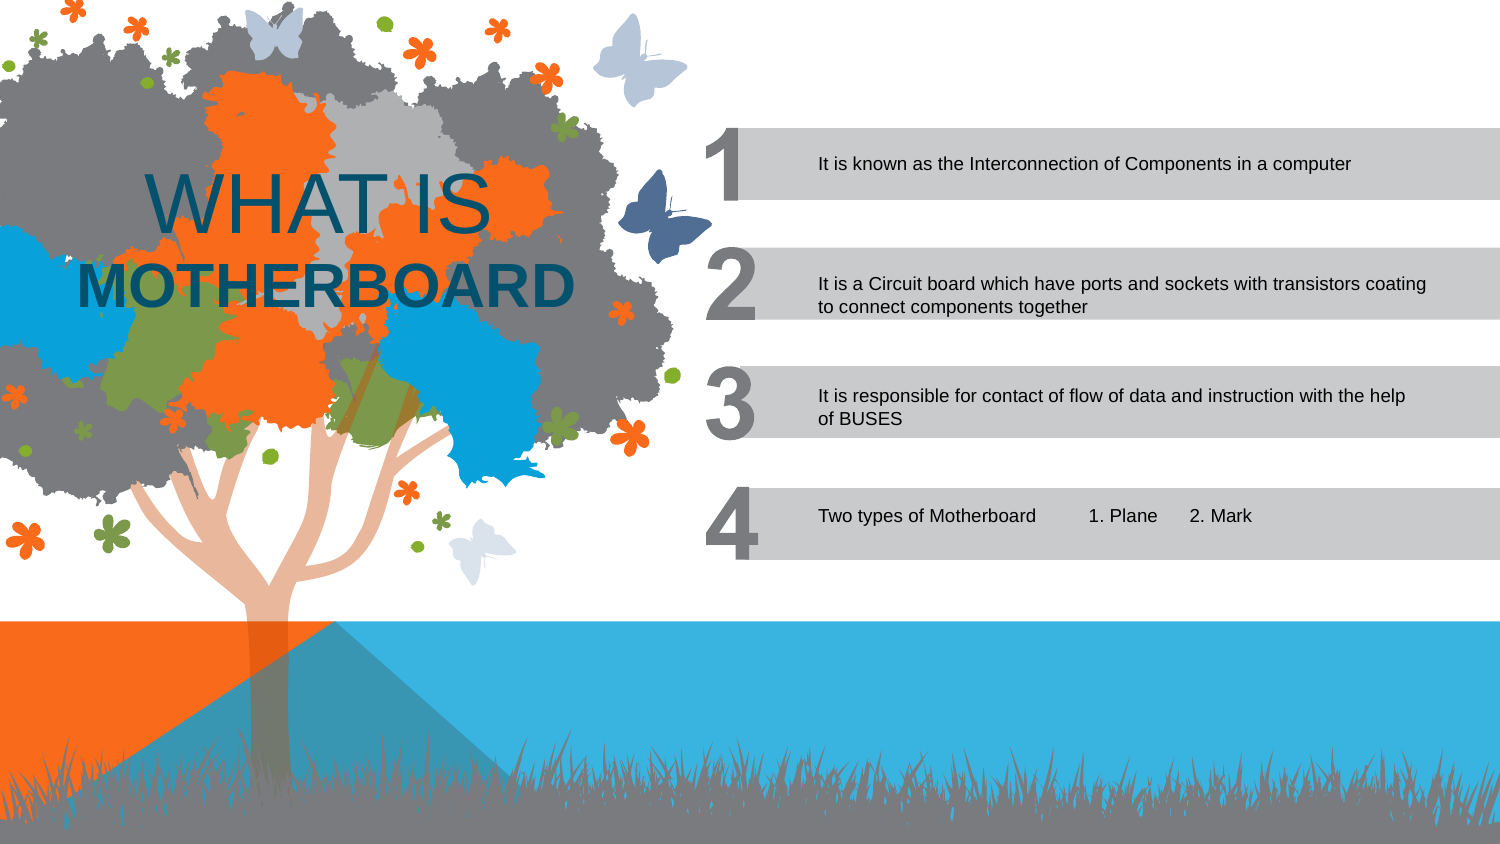

It is known as the Interconnection of Components in a computer

WHAT IS

MOTHERBOARD

It is a Circuit board which have ports and sockets with transistors coating to connect components together

It is responsible for contact of flow of data and instruction with the help of BUSES

Two types of Motherboard          1. Plane      2. Mark